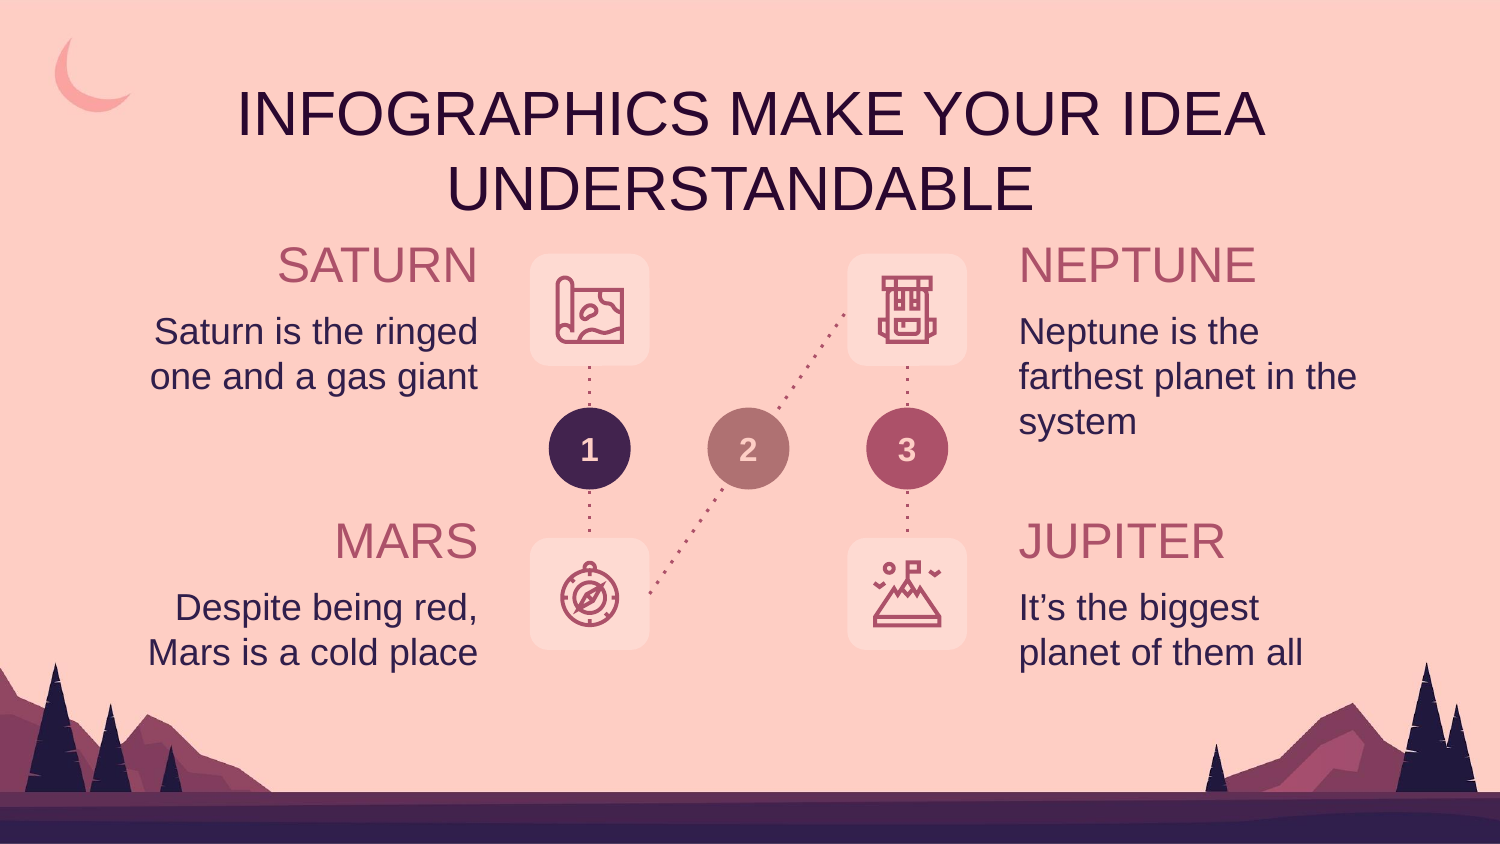

# INFOGRAPHICS MAKE YOUR IDEA UNDERSTANDABLE
SATURN
NEPTUNE
Saturn is the ringed one and a gas giant
Neptune is the farthest planet in the system
MARS
JUPITER
Despite being red, Mars is a cold place
It’s the biggest planet of them all

1
2
3